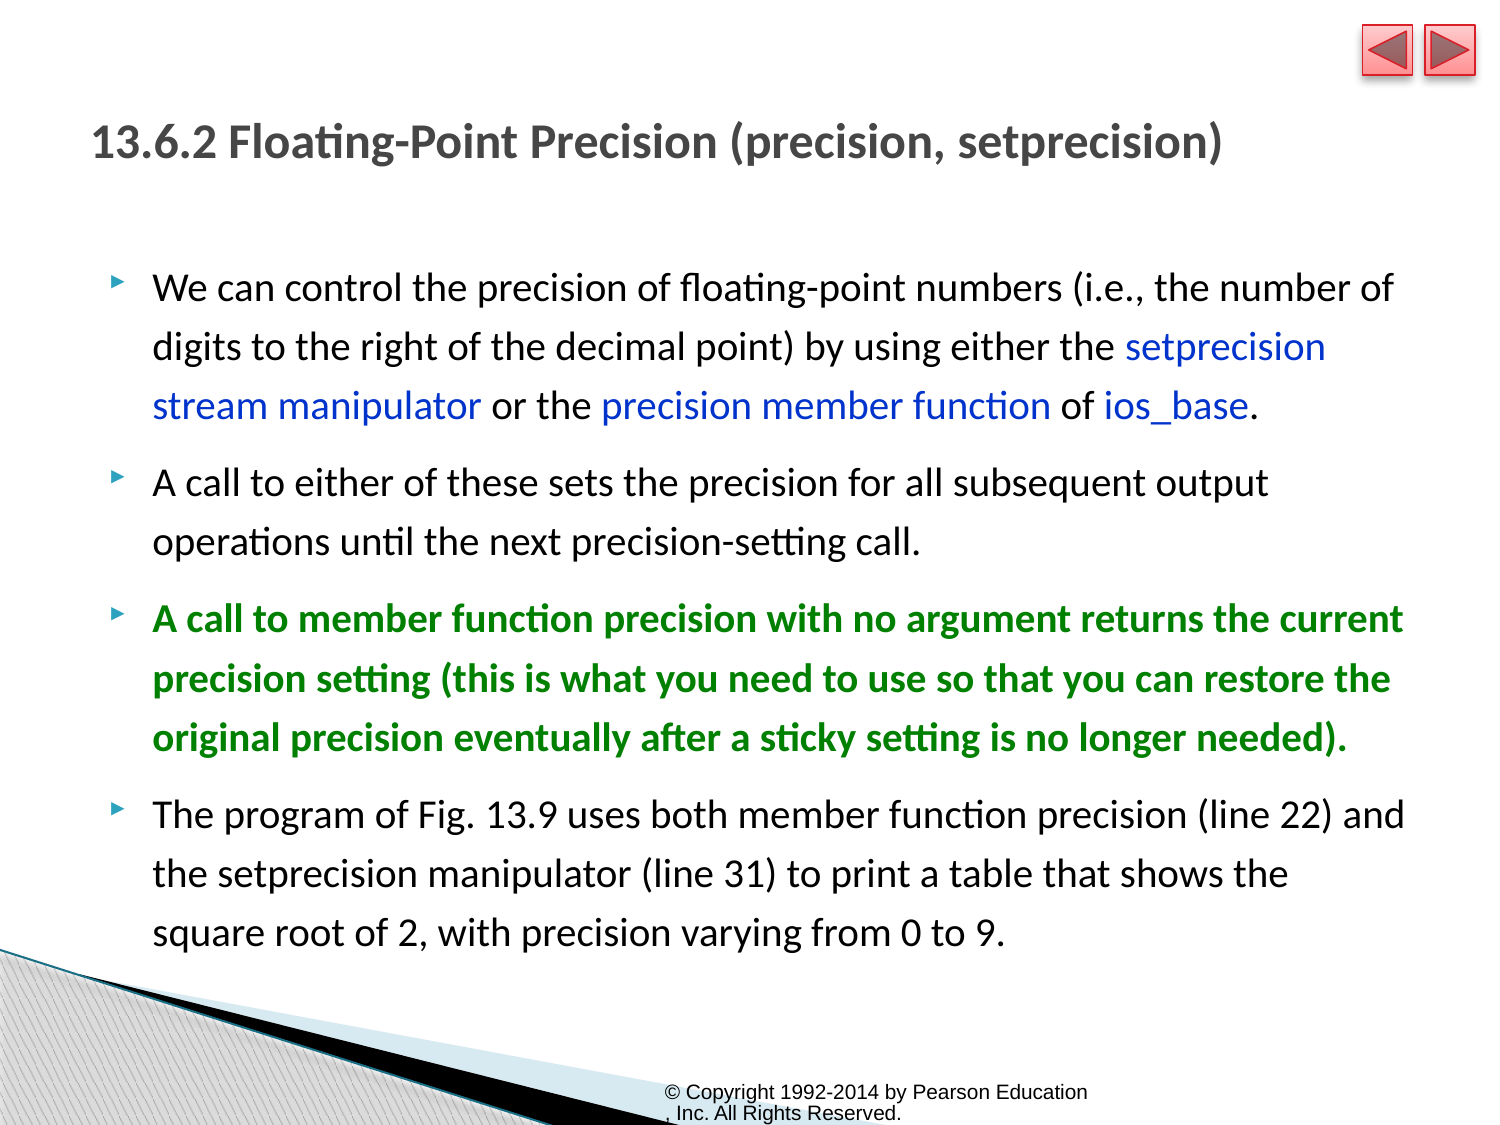

# 13.6.2 Floating-Point Precision (precision, setprecision)
We can control the precision of floating-point numbers (i.e., the number of digits to the right of the decimal point) by using either the setprecision stream manipulator or the precision member function of ios_base.
A call to either of these sets the precision for all subsequent output operations until the next precision-setting call.
A call to member function precision with no argument returns the current precision setting (this is what you need to use so that you can restore the original precision eventually after a sticky setting is no longer needed).
The program of Fig. 13.9 uses both member function precision (line 22) and the setprecision manipulator (line 31) to print a table that shows the square root of 2, with precision varying from 0 to 9.
© Copyright 1992-2014 by Pearson Education, Inc. All Rights Reserved.